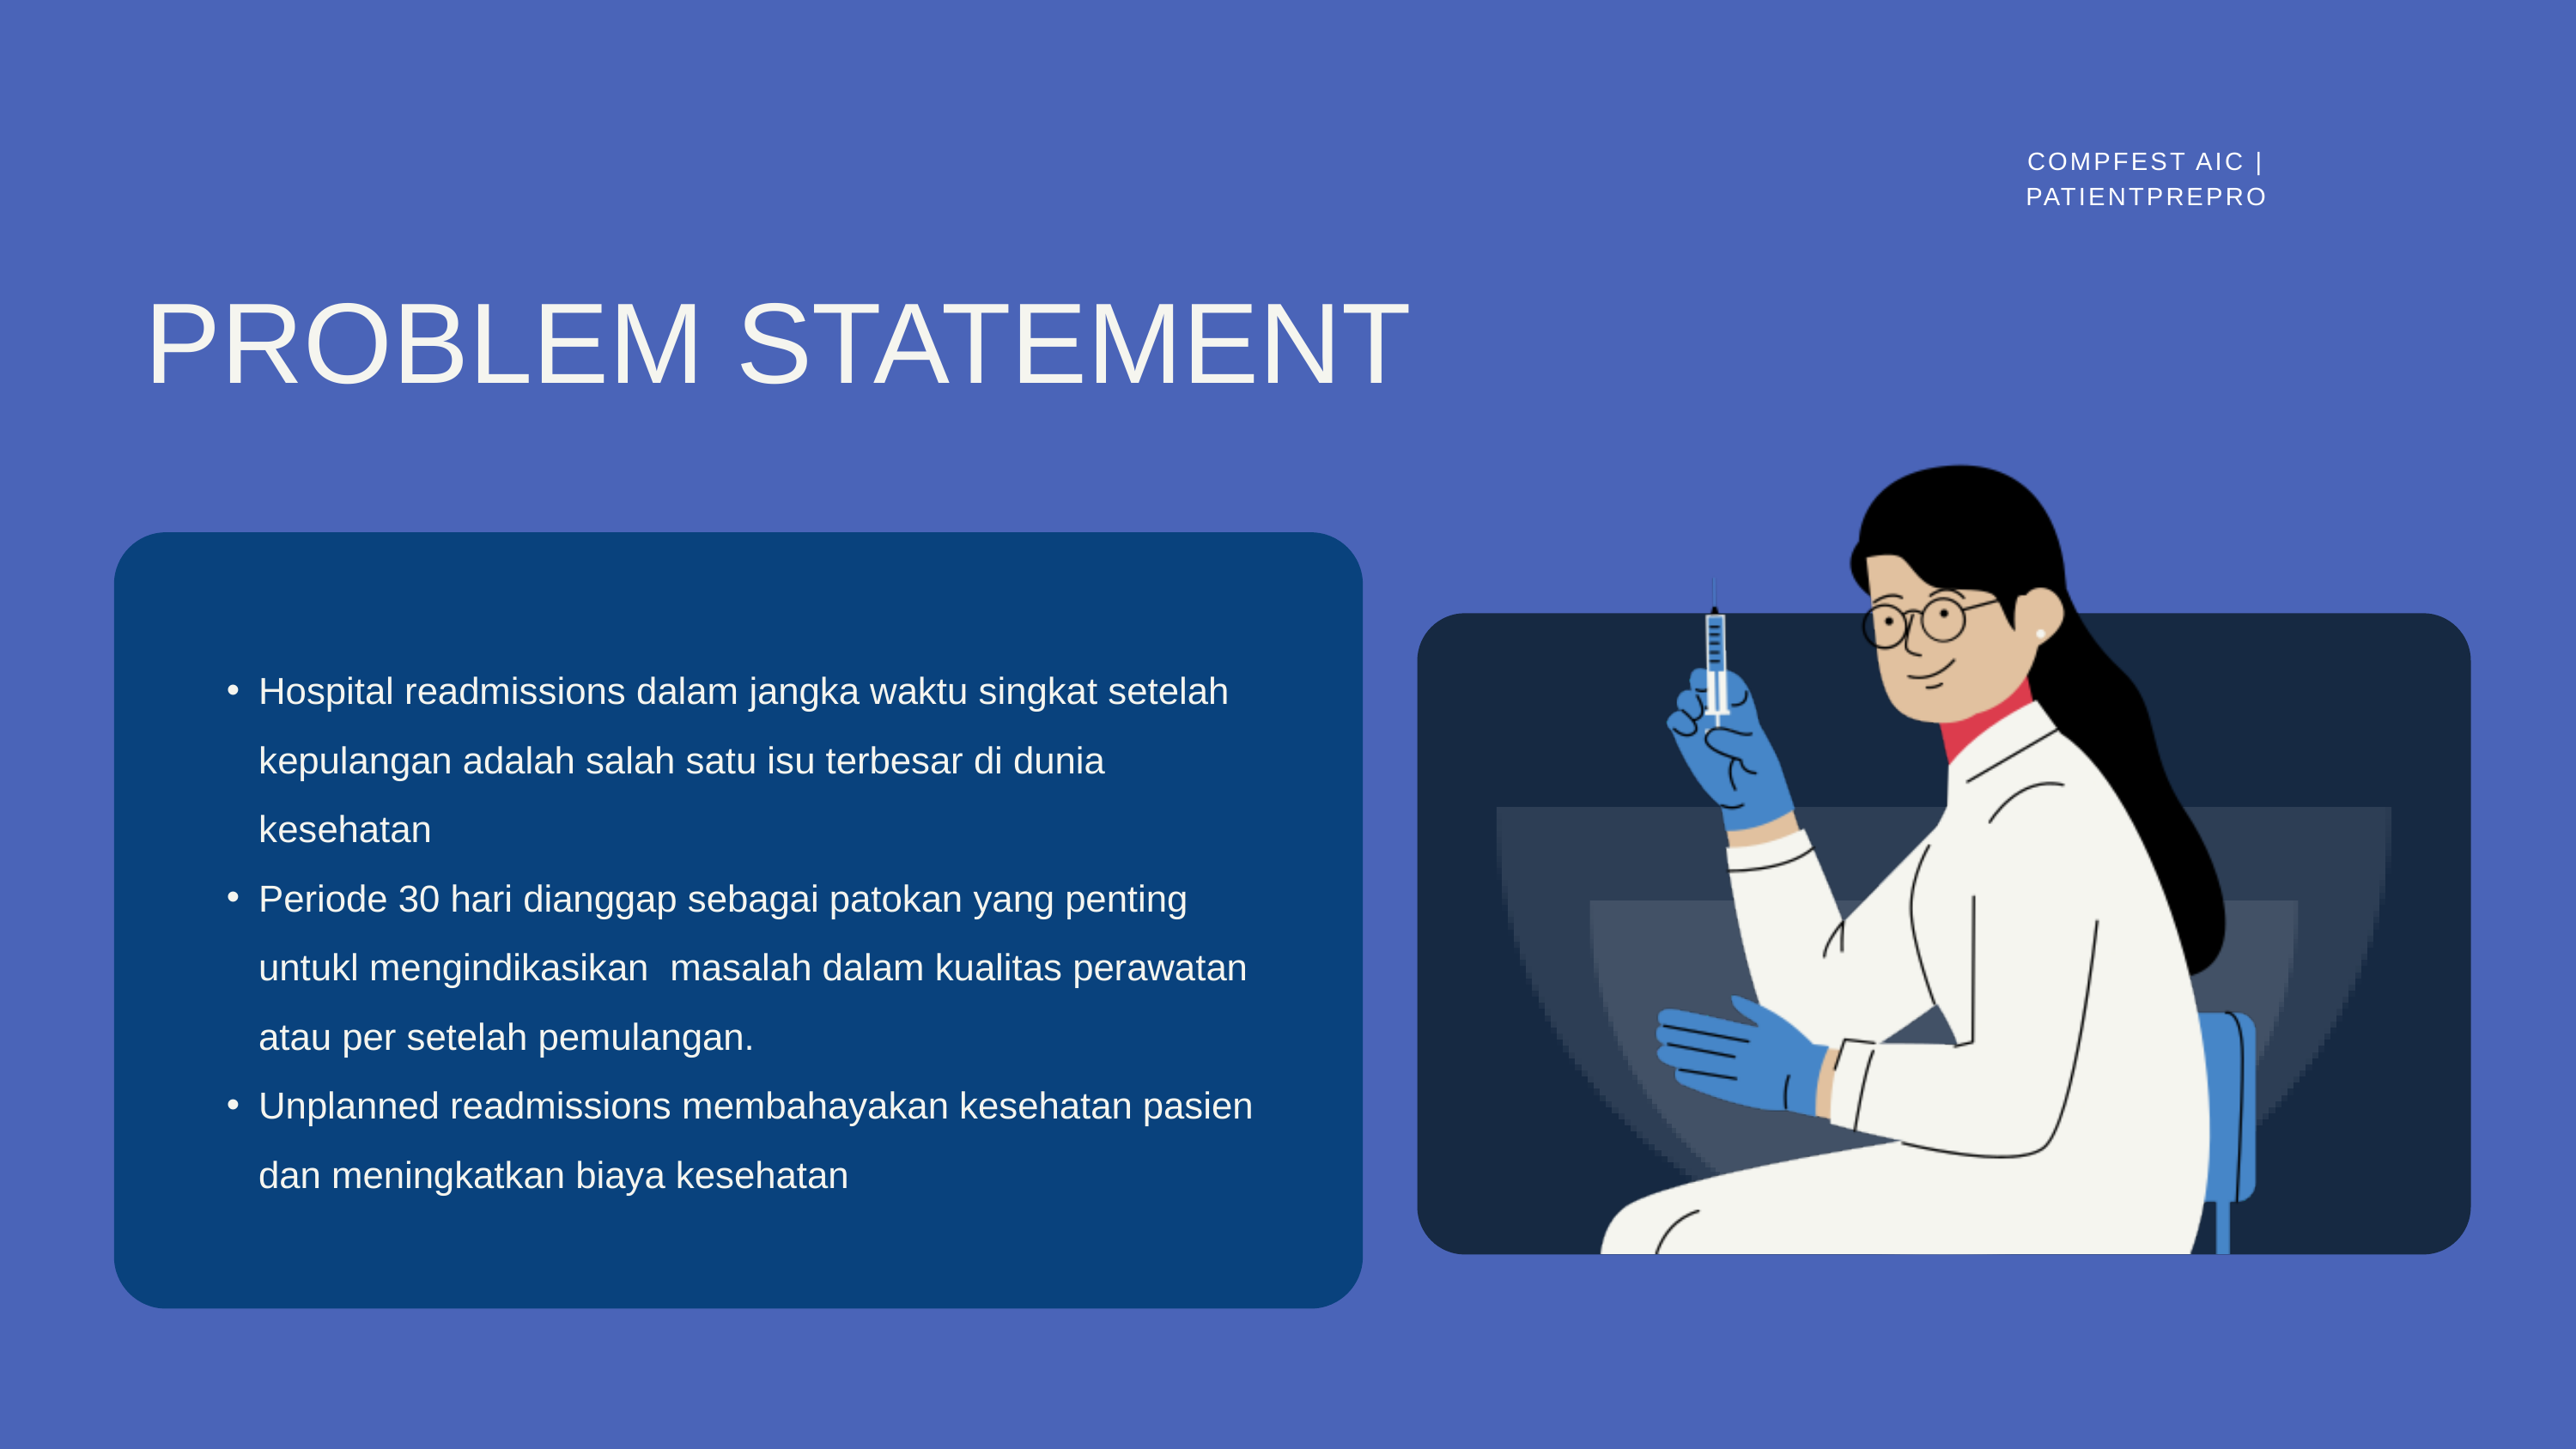

COMPFEST AIC | PATIENTPREPRO
PROBLEM STATEMENT

Hospital readmissions dalam jangka waktu singkat setelah kepulangan adalah salah satu isu terbesar di dunia kesehatan
Periode 30 hari dianggap sebagai patokan yang penting untukl mengindikasikan  masalah dalam kualitas perawatan atau per setelah pemulangan.
Unplanned readmissions membahayakan kesehatan pasien dan meningkatkan biaya kesehatan